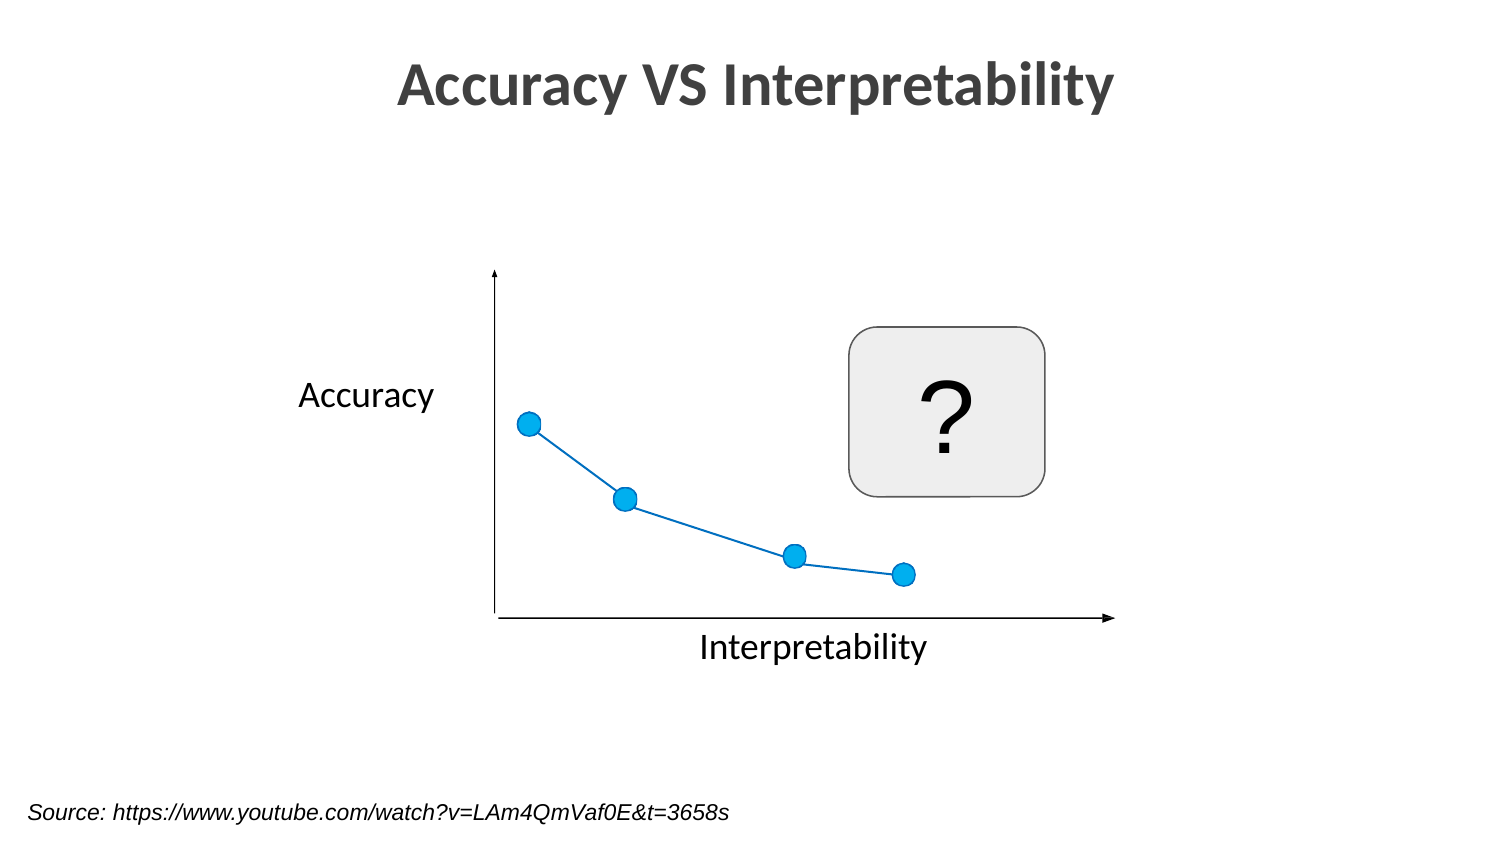

# Accuracy VS Interpretability

?
Accuracy

Interpretability
Source: https://www.youtube.com/watch?v=LAm4QmVaf0E&t=3658s